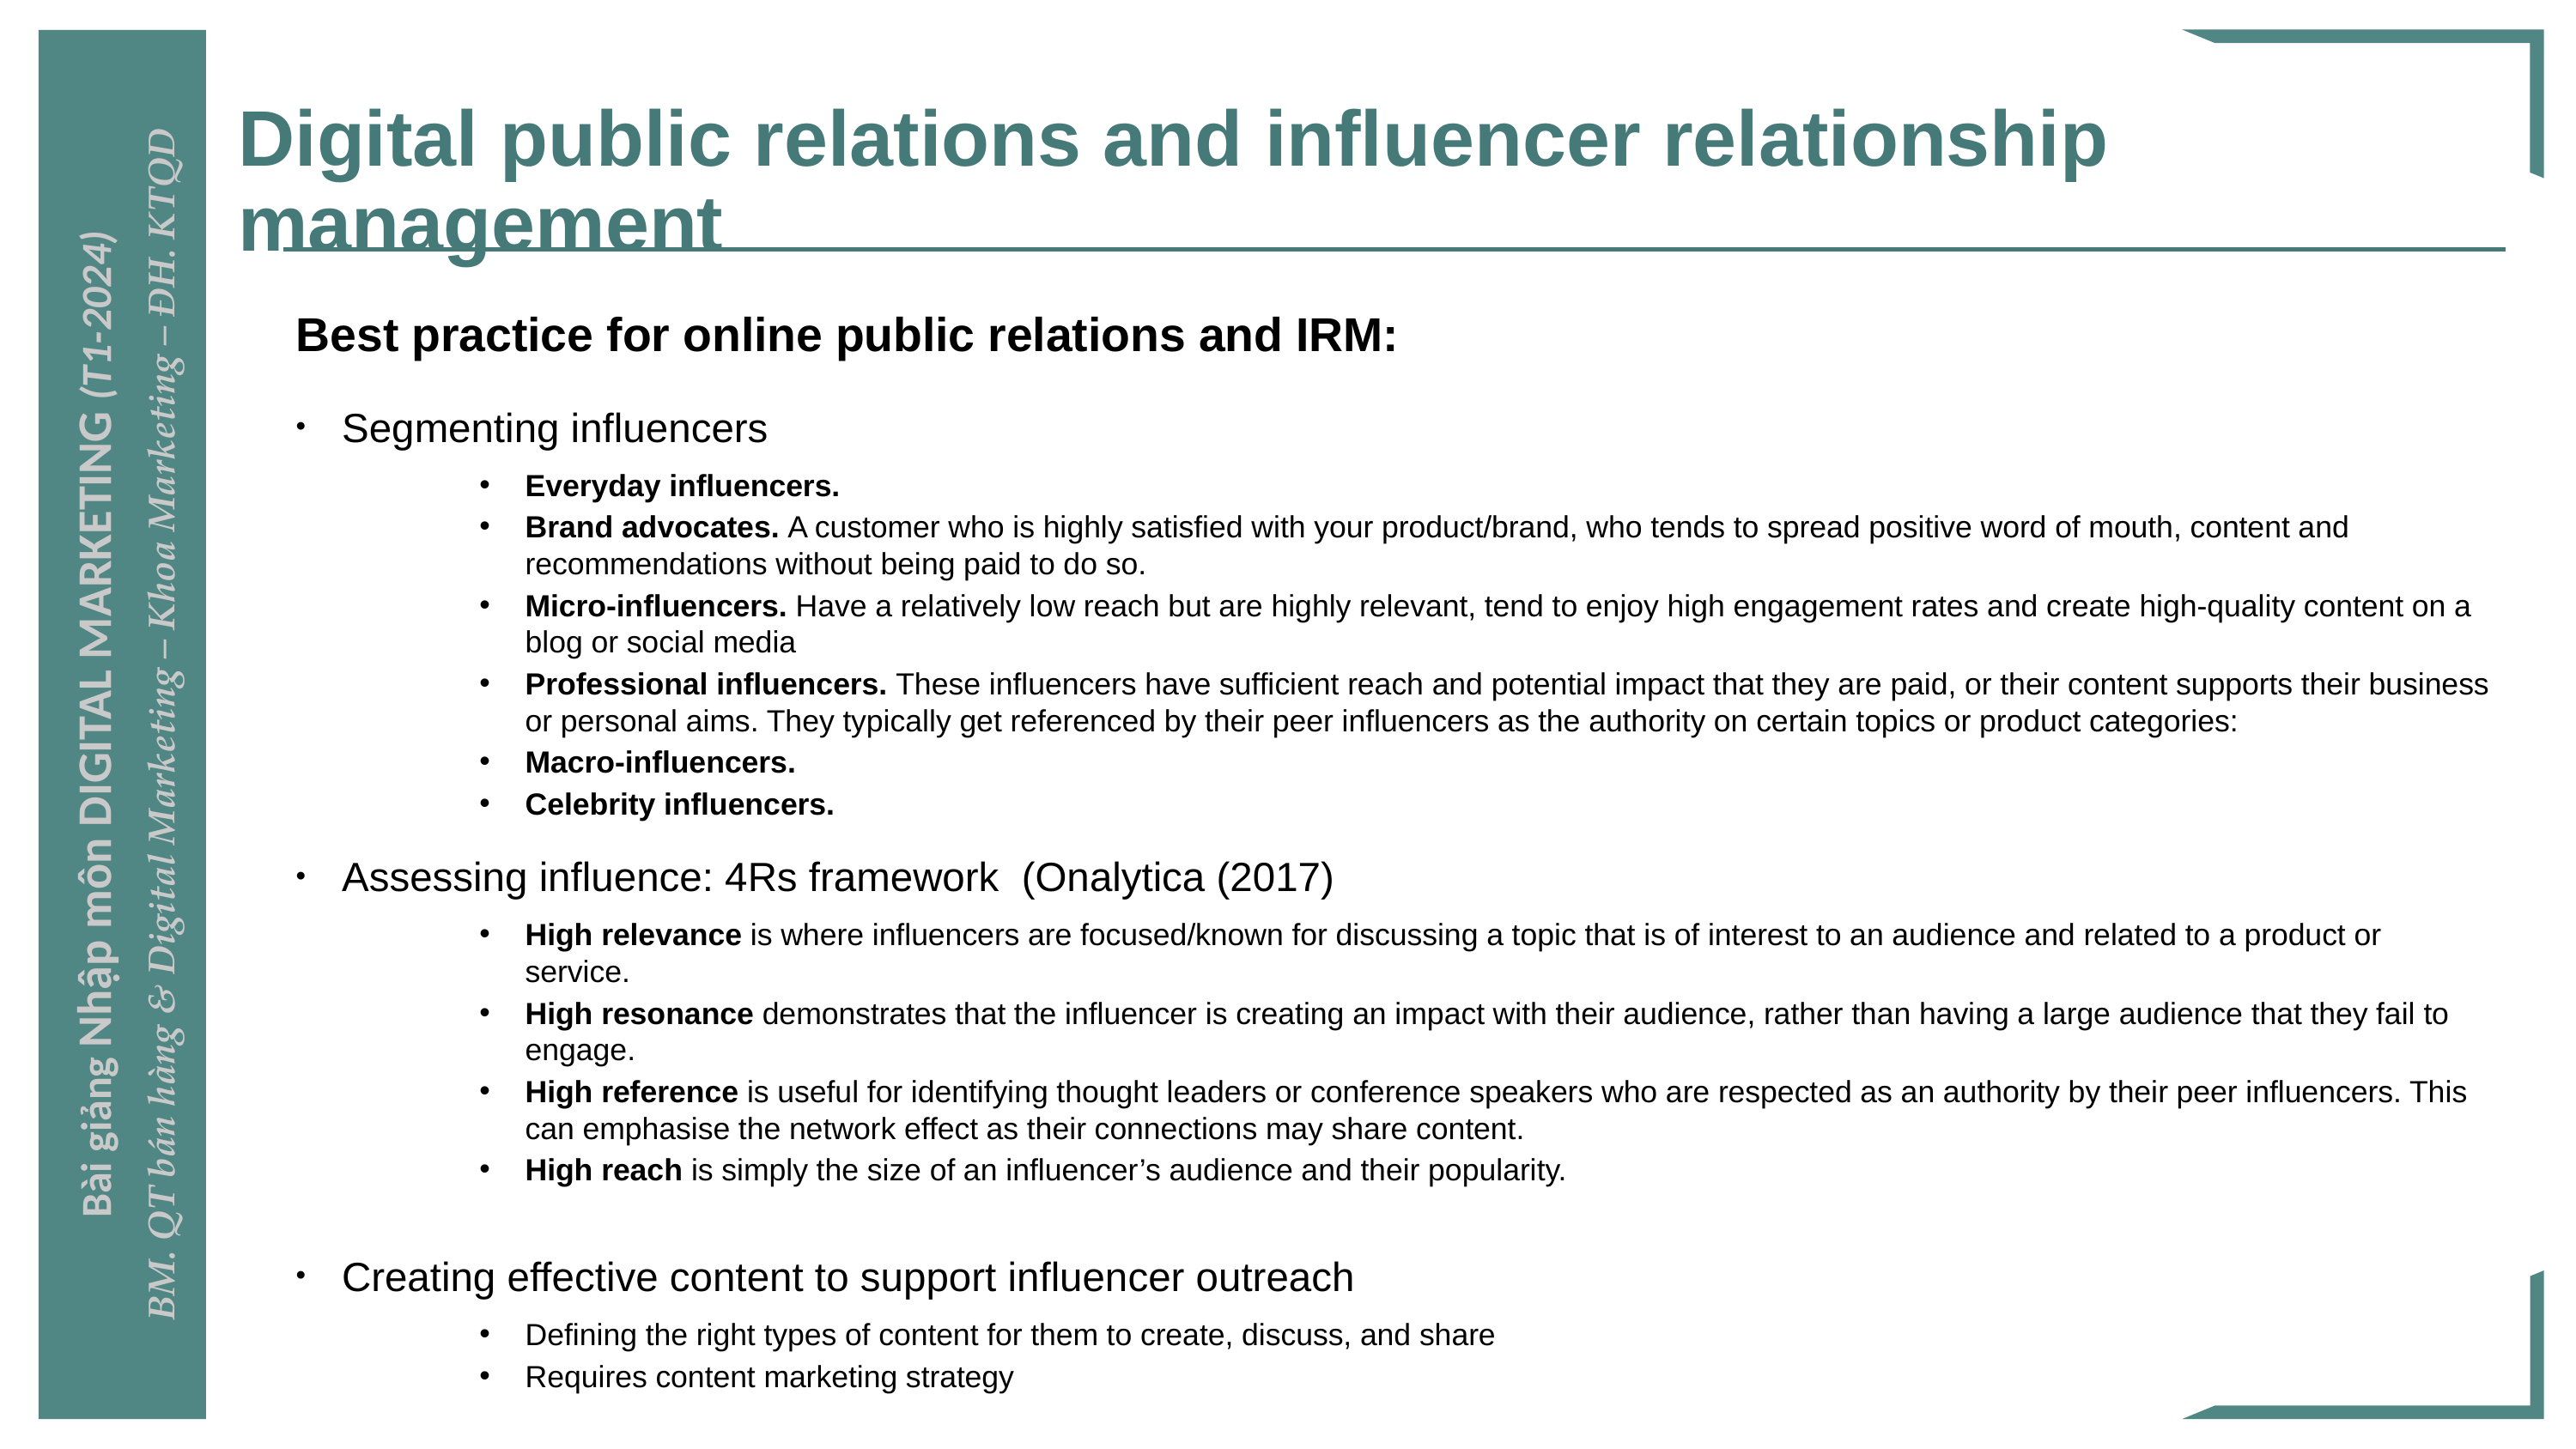

# Digital public relations and influencer relationship management
Best practice for online public relations and IRM:
Segmenting influencers
Everyday influencers.
Brand advocates. A customer who is highly satisfied with your product/brand, who tends to spread positive word of mouth, content and recommendations without being paid to do so.
Micro-influencers. Have a relatively low reach but are highly relevant, tend to enjoy high engagement rates and create high-quality content on a blog or social media
Professional influencers. These influencers have sufficient reach and potential impact that they are paid, or their content supports their business or personal aims. They typically get referenced by their peer influencers as the authority on certain topics or product categories:
Macro-influencers.
Celebrity influencers.
Assessing influence: 4Rs framework  (Onalytica (2017)
High relevance is where influencers are focused/known for discussing a topic that is of interest to an audience and related to a product or service.
High resonance demonstrates that the influencer is creating an impact with their audience, rather than having a large audience that they fail to engage.
High reference is useful for identifying thought leaders or conference speakers who are respected as an authority by their peer influencers. This can emphasise the network effect as their connections may share content.
High reach is simply the size of an influencer’s audience and their popularity.

Creating effective content to support influencer outreach
Defining the right types of content for them to create, discuss, and share
Requires content marketing strategy